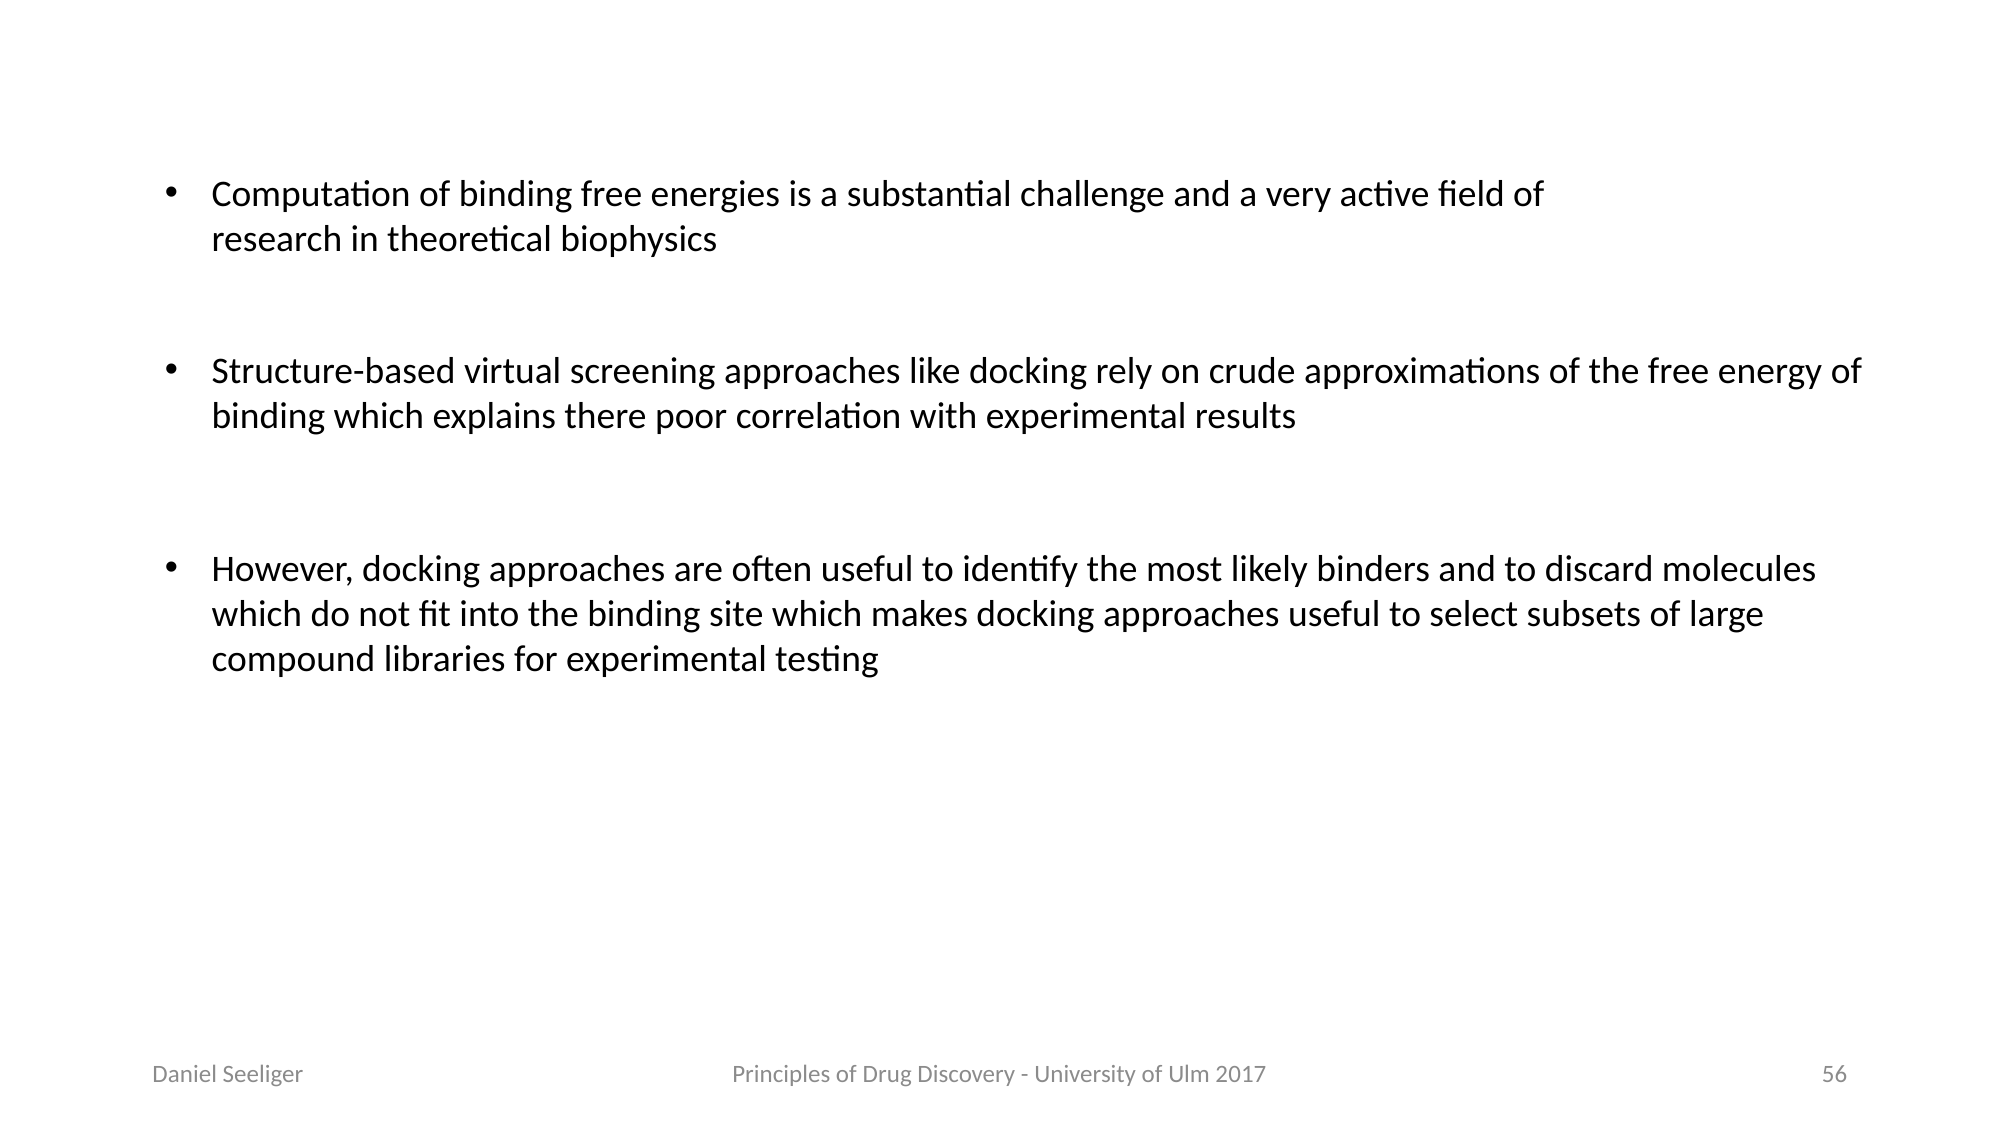

Computation of binding free energies is a substantial challenge and a very active field of research in theoretical biophysics
Structure-based virtual screening approaches like docking rely on crude approximations of the free energy of binding which explains there poor correlation with experimental results
However, docking approaches are often useful to identify the most likely binders and to discard molecules which do not fit into the binding site which makes docking approaches useful to select subsets of large compound libraries for experimental testing
Daniel Seeliger
Principles of Drug Discovery - University of Ulm 2017
56